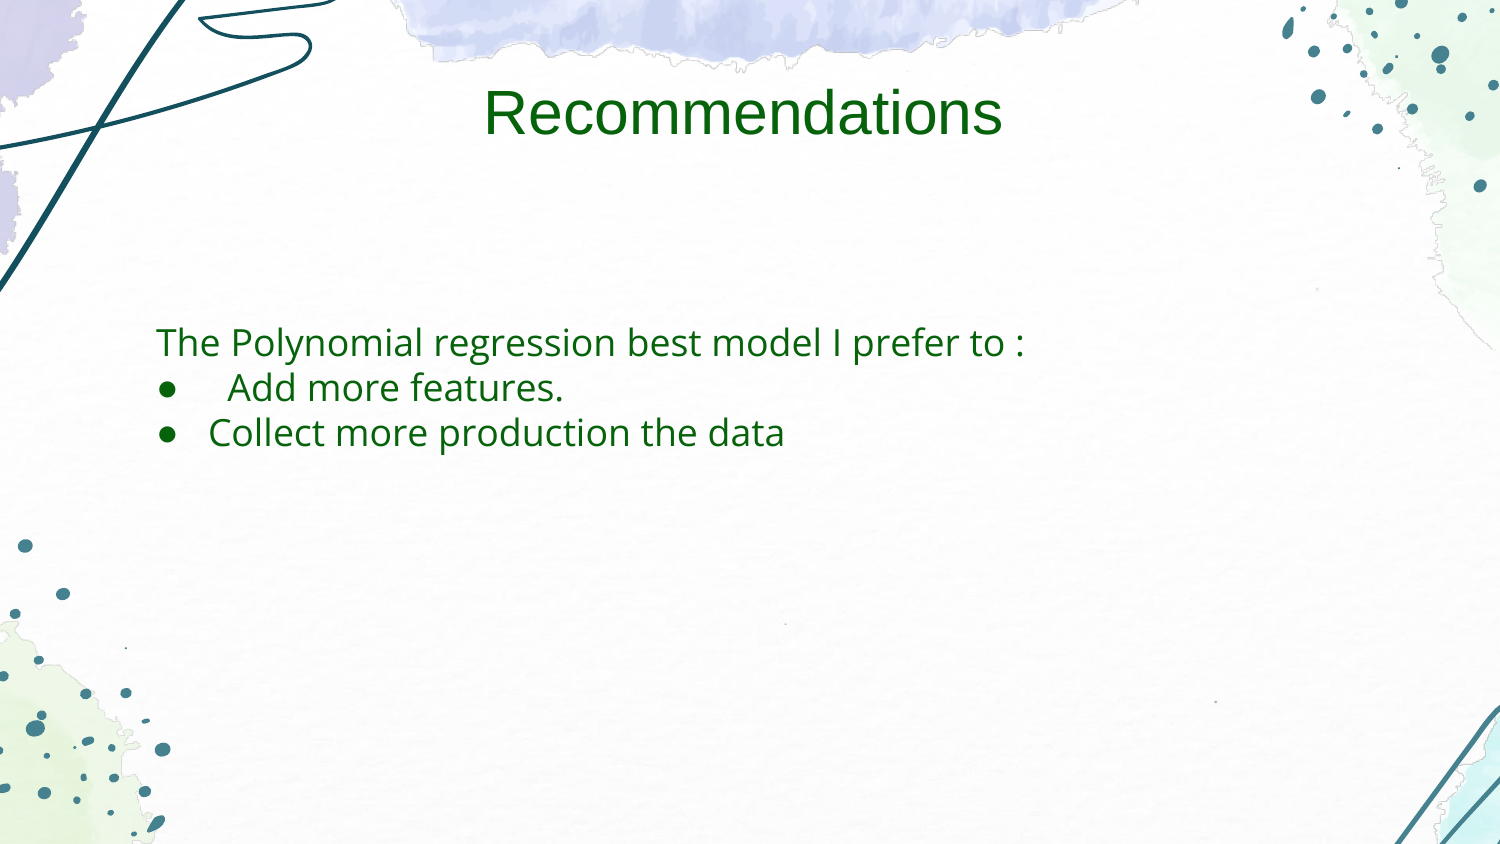

# Recommendations
The Polynomial regression best model I prefer to :
  Add more features.
Collect more production the data